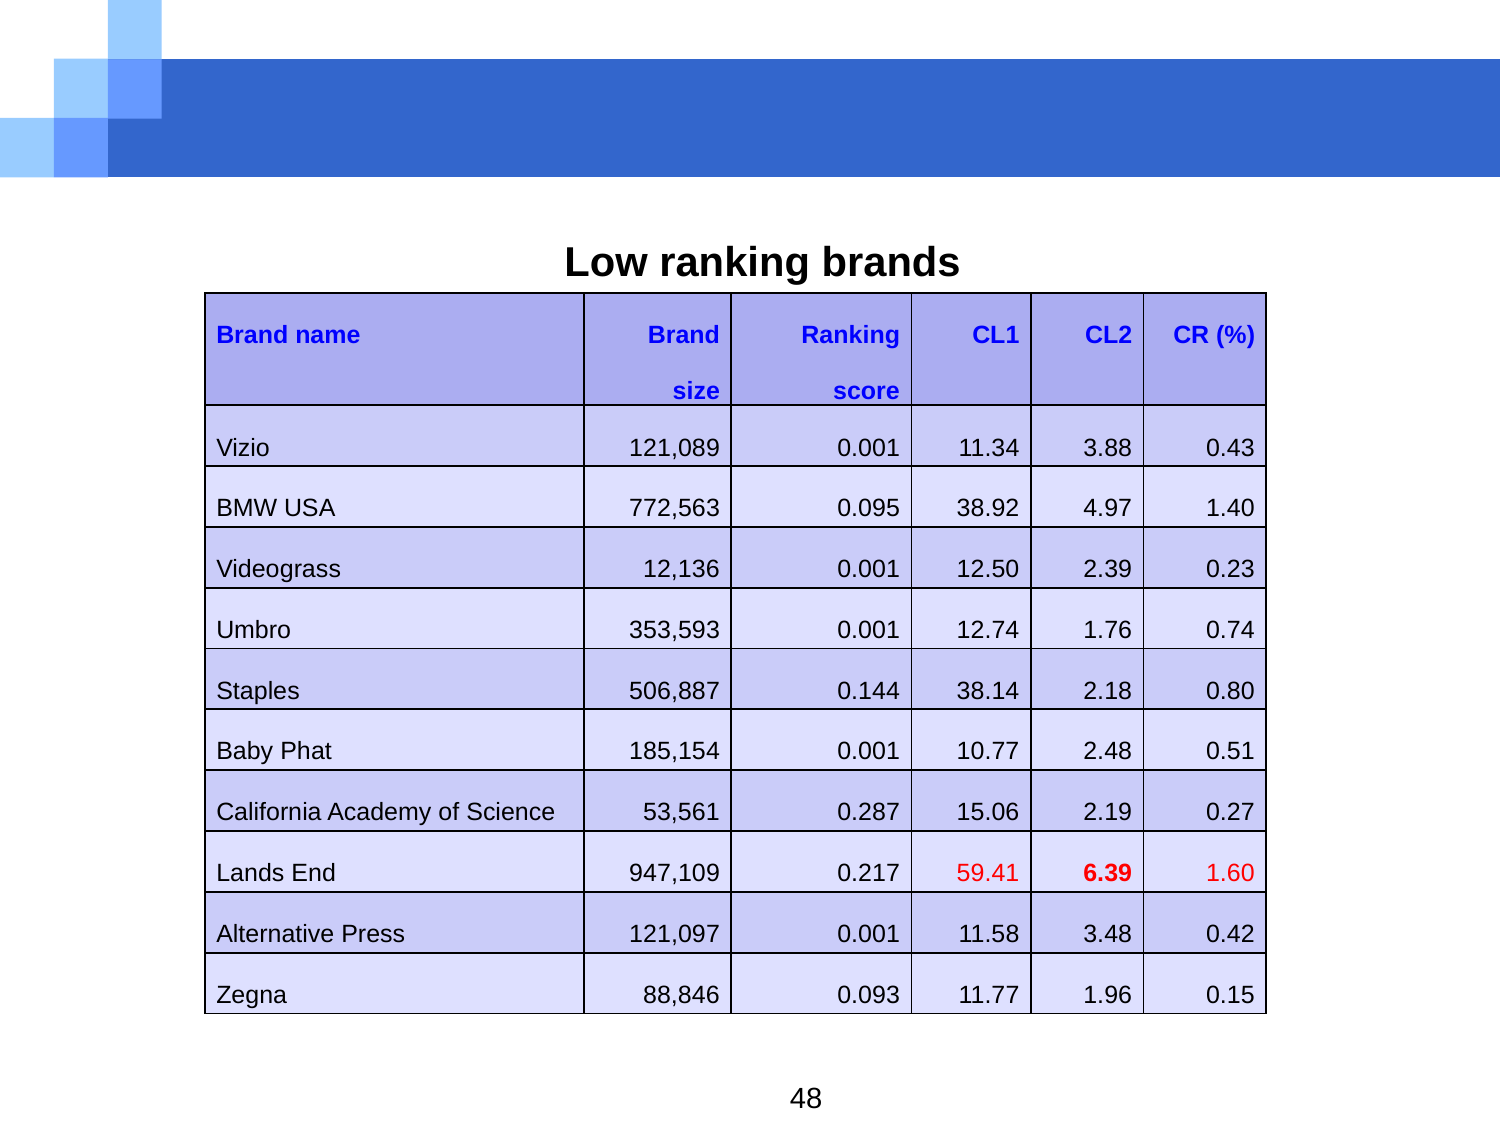

Low ranking brands
| Brand name | Brand size | Ranking score | CL1 | CL2 | CR (%) |
| --- | --- | --- | --- | --- | --- |
| Vizio | 121,089 | 0.001 | 11.34 | 3.88 | 0.43 |
| BMW USA | 772,563 | 0.095 | 38.92 | 4.97 | 1.40 |
| Videograss | 12,136 | 0.001 | 12.50 | 2.39 | 0.23 |
| Umbro | 353,593 | 0.001 | 12.74 | 1.76 | 0.74 |
| Staples | 506,887 | 0.144 | 38.14 | 2.18 | 0.80 |
| Baby Phat | 185,154 | 0.001 | 10.77 | 2.48 | 0.51 |
| California Academy of Science | 53,561 | 0.287 | 15.06 | 2.19 | 0.27 |
| Lands End | 947,109 | 0.217 | 59.41 | 6.39 | 1.60 |
| Alternative Press | 121,097 | 0.001 | 11.58 | 3.48 | 0.42 |
| Zegna | 88,846 | 0.093 | 11.77 | 1.96 | 0.15 |
48